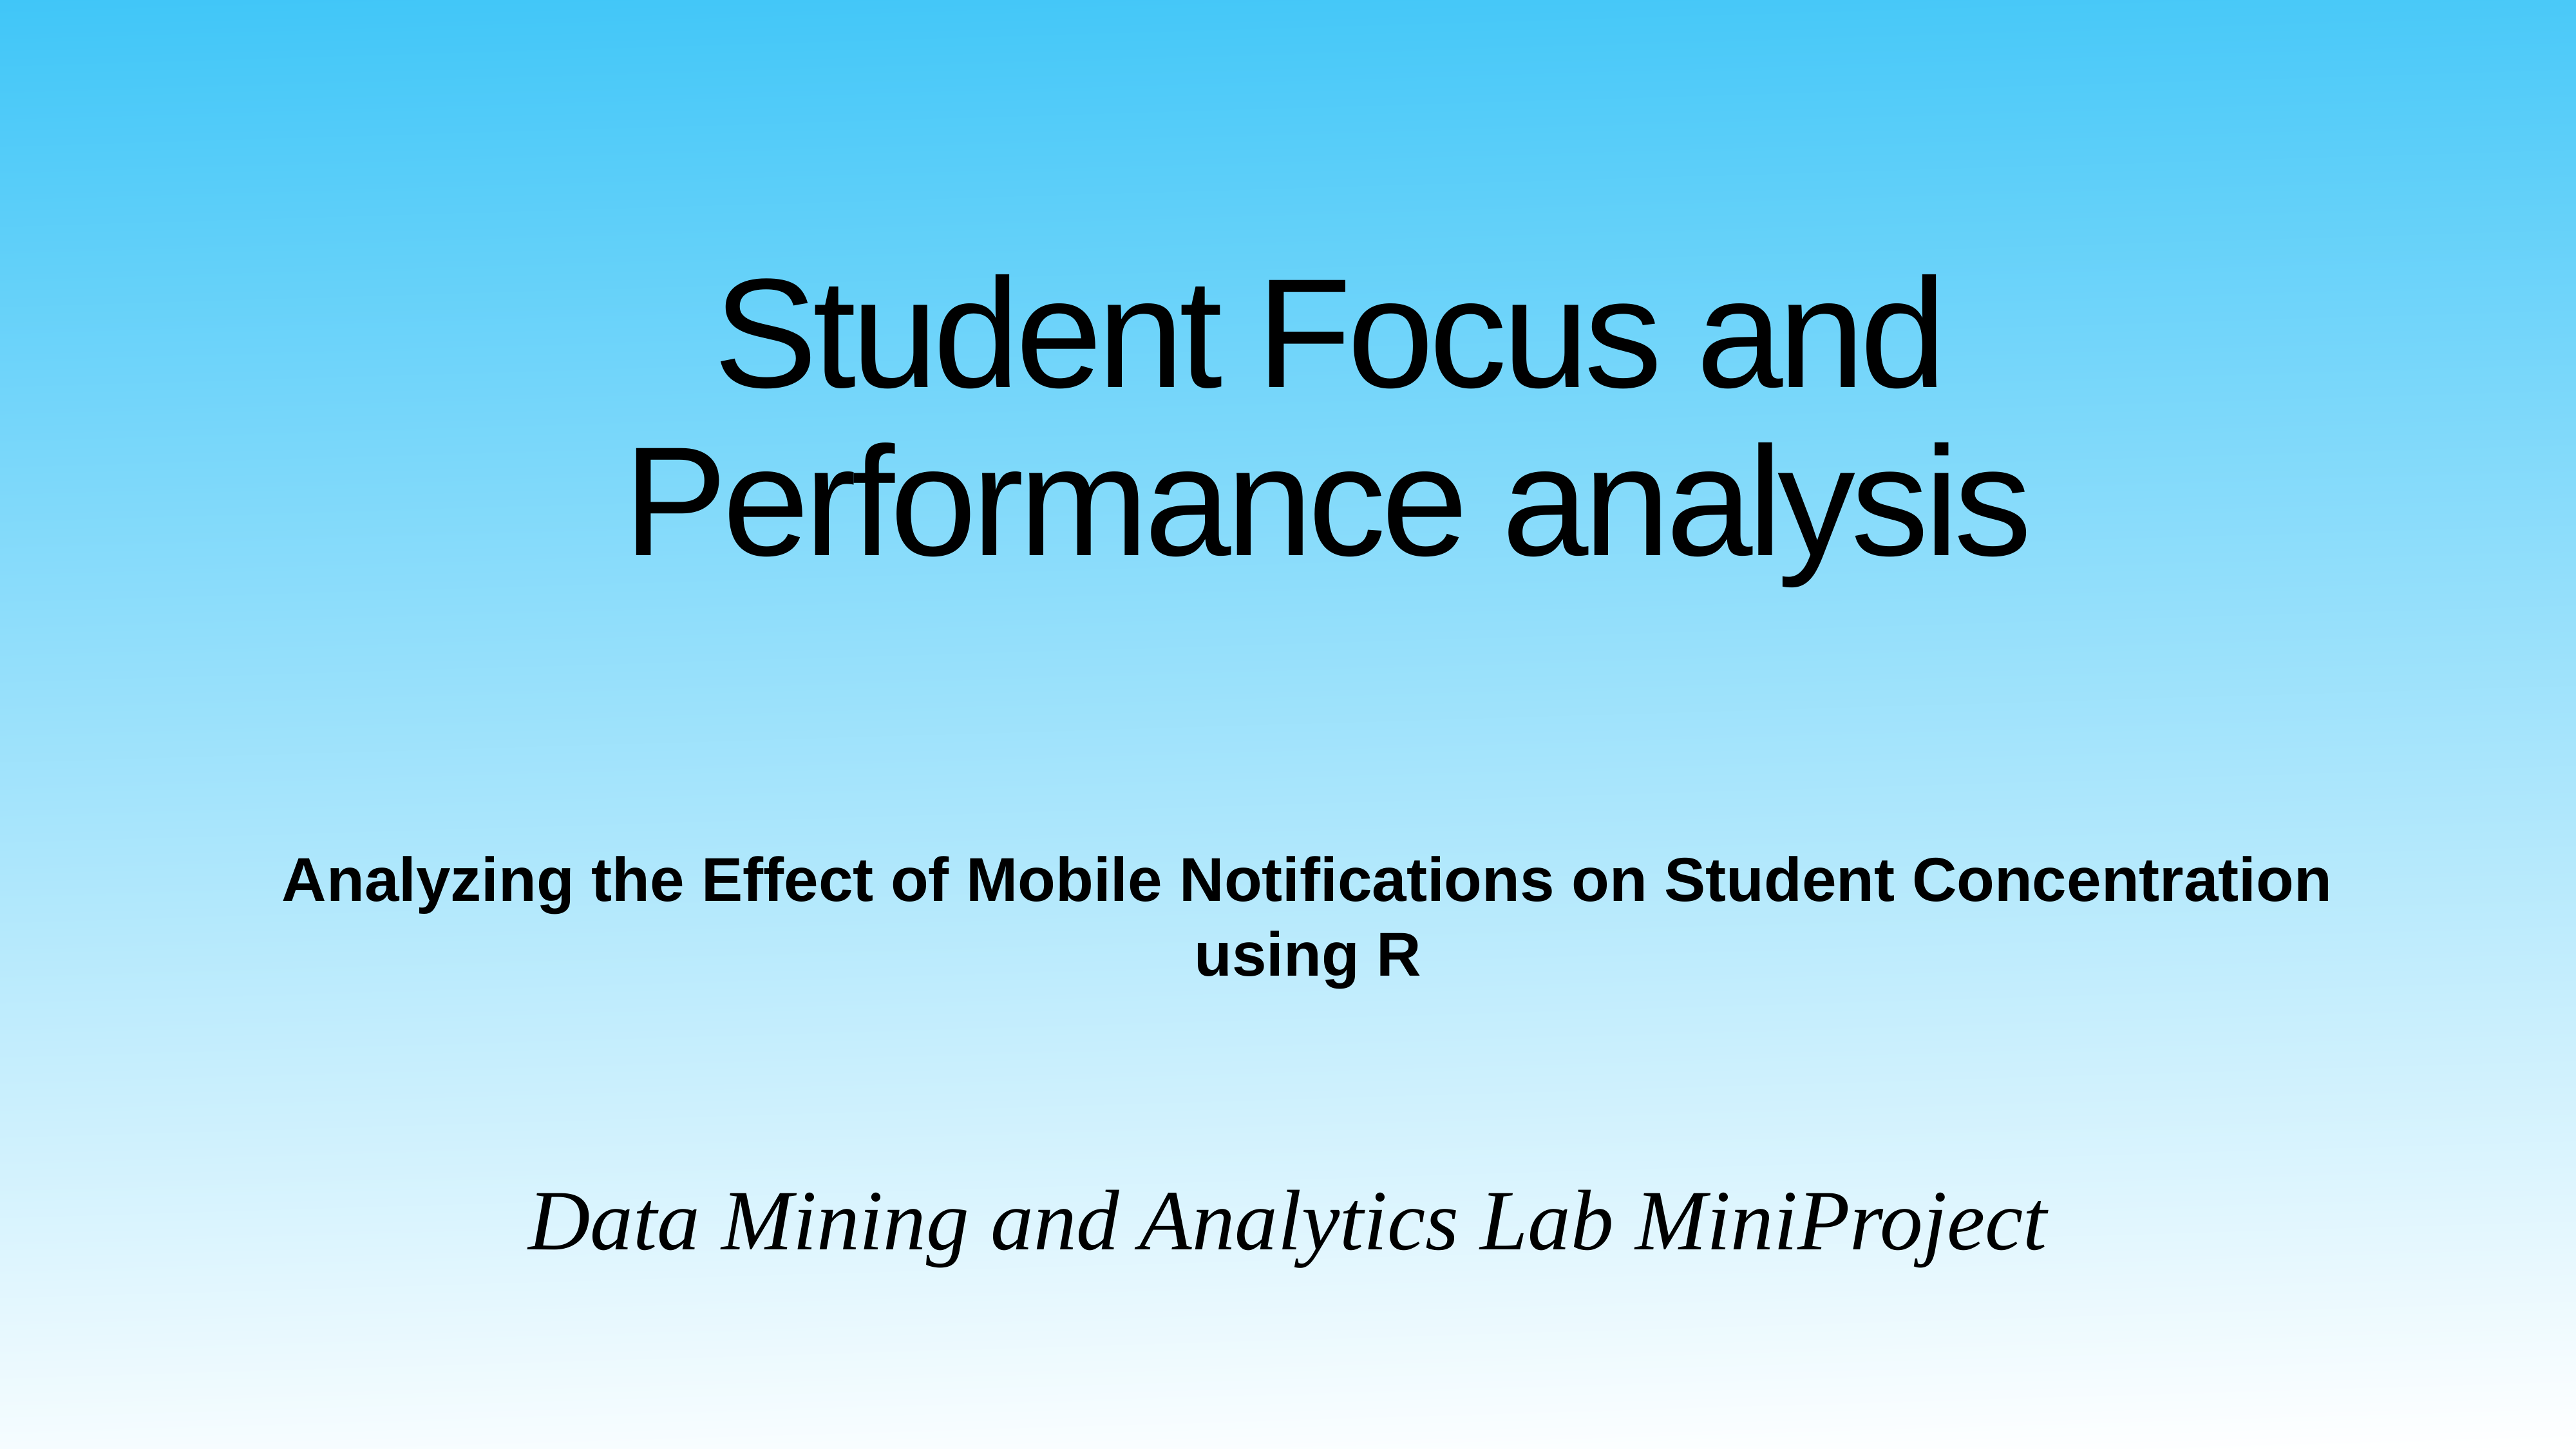

Student Focus and Performance analysis
Analyzing the Effect of Mobile Notifications on Student Concentration using R
Data Mining and Analytics Lab MiniProject